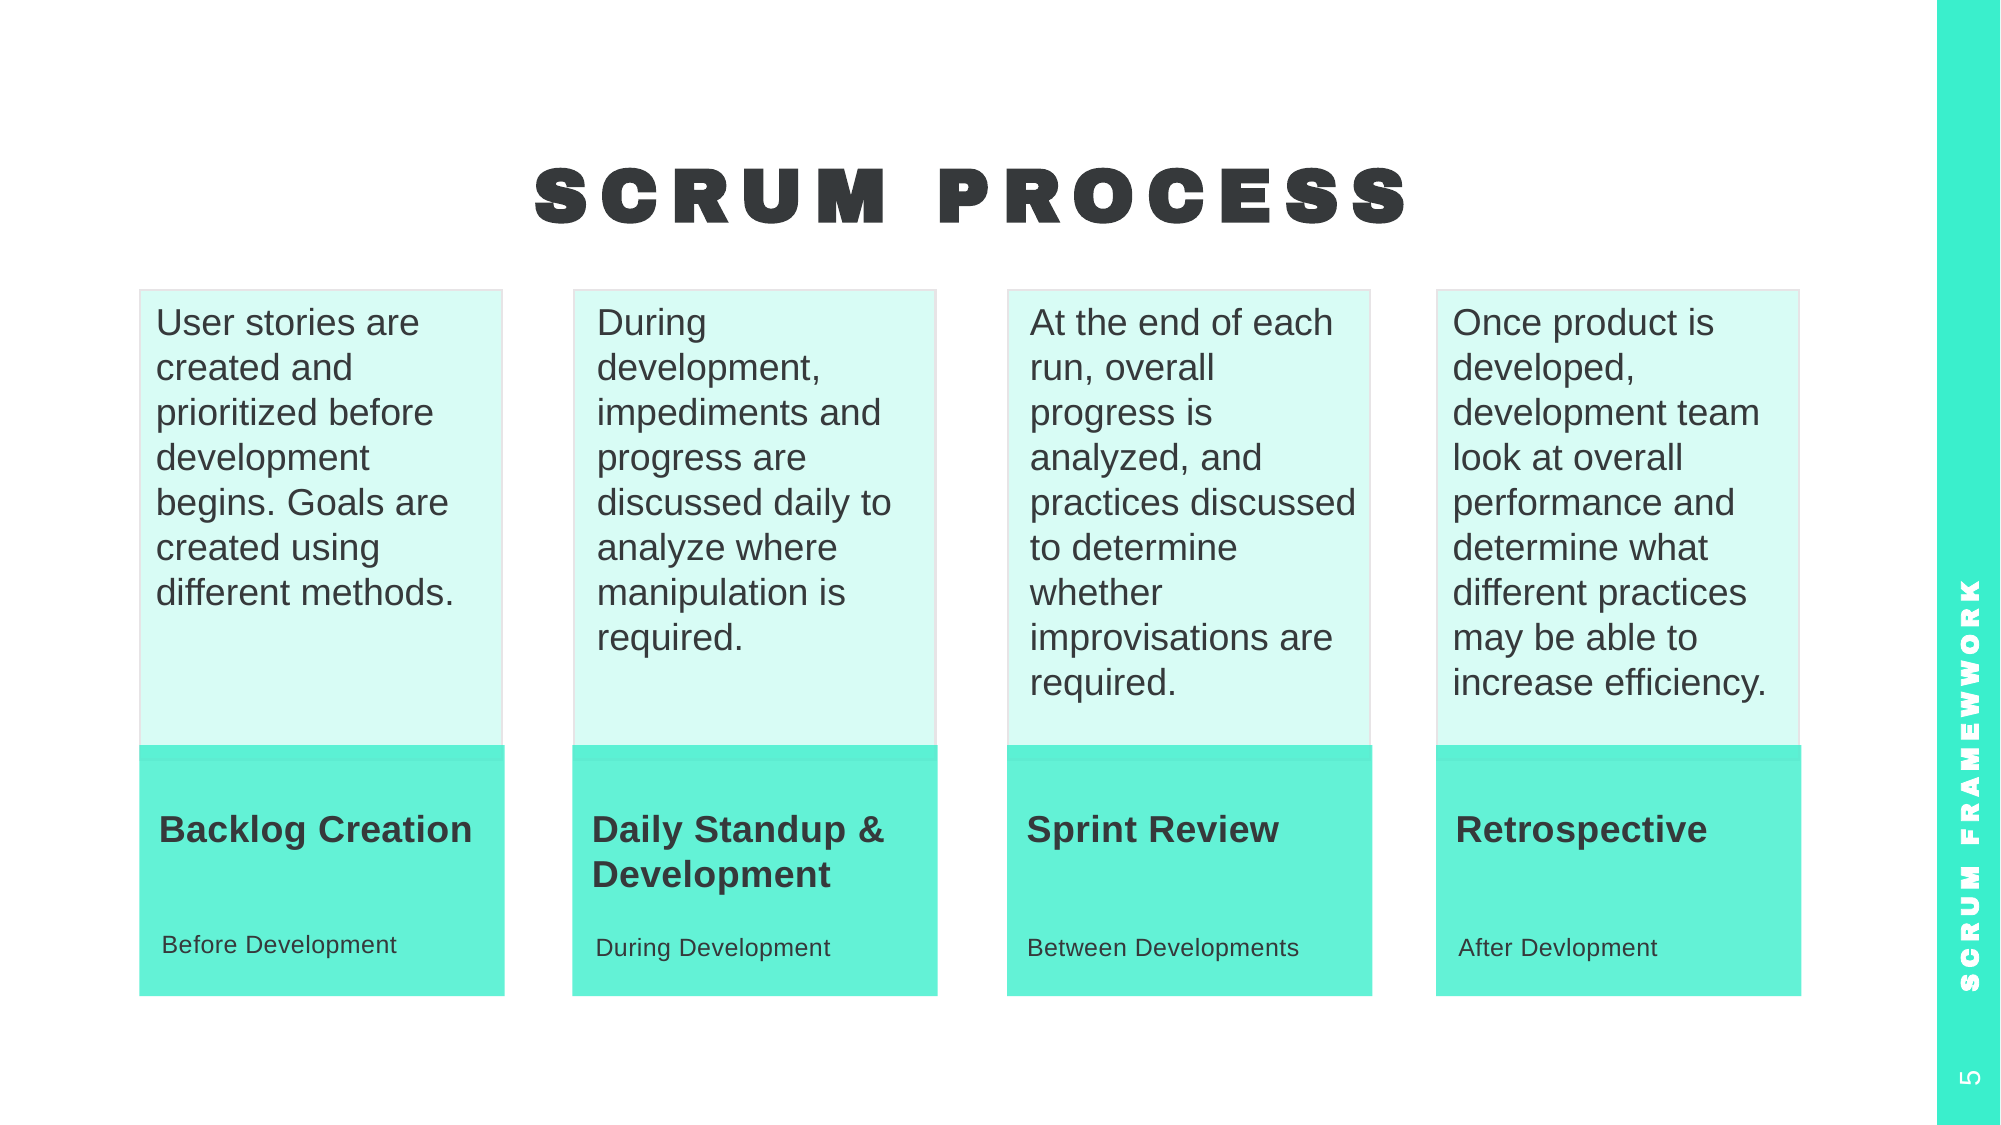

# Scrum process

User stories are created and prioritized before development begins. Goals are created using different methods.

During development, impediments and progress are discussed daily to analyze where manipulation is required.

At the end of each run, overall progress is analyzed, and practices discussed to determine whether improvisations are required.

Once product is developed, development team look at overall performance and determine what different practices may be able to increase efficiency.
Scrum Framewwork
Backlog Creation
Daily Standup &
Development
Sprint Review
Retrospective
Before Development
During Development
Between Developments
After Devlopment
5